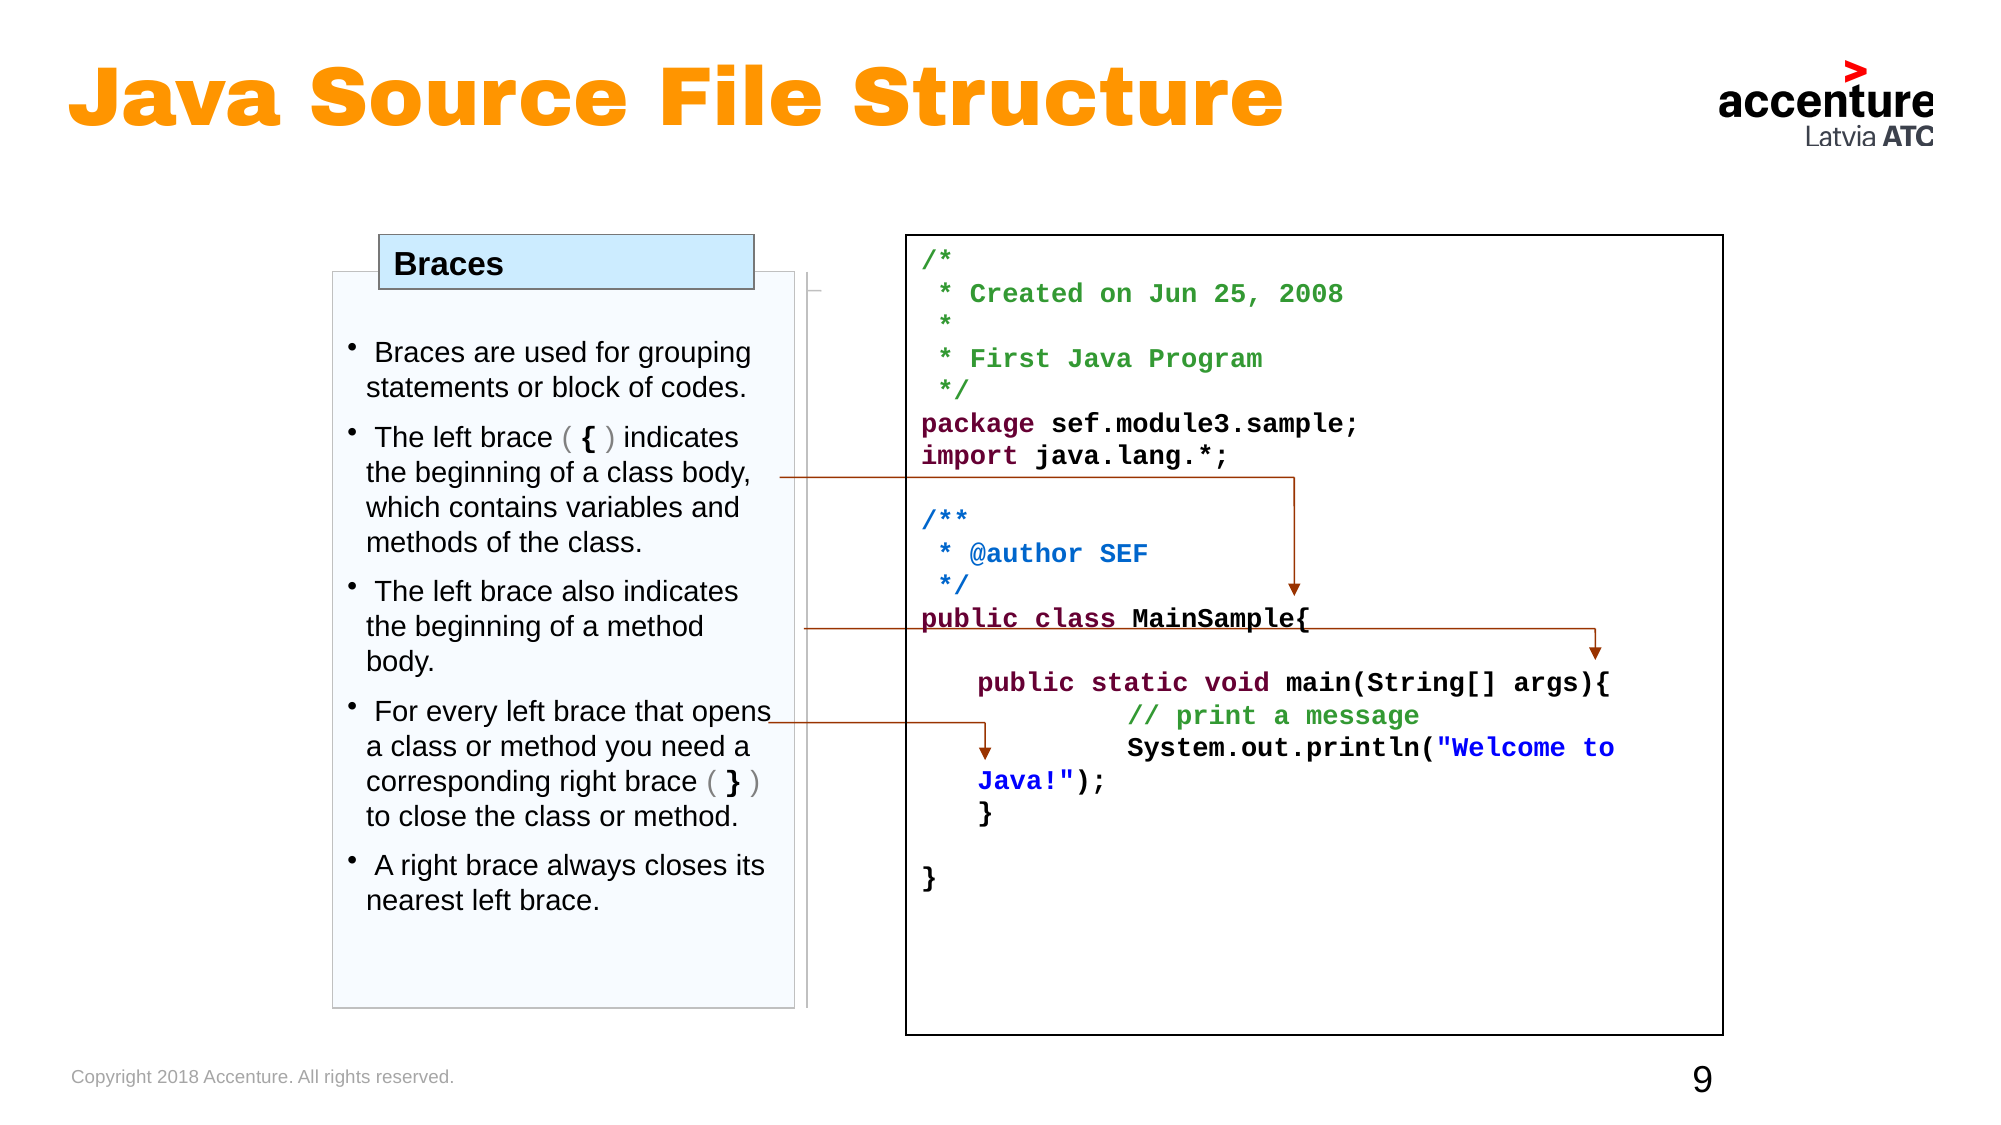

Java Source File Structure
Braces
/*
 * Created on Jun 25, 2008
 *
 * First Java Program
 */
package sef.module3.sample;
import java.lang.*;

/**
 * @author SEF
 */
public class MainSample{

	public static void main(String[] args){
		// print a message
		System.out.println("Welcome to Java!");
	}

}

 Braces are used for grouping statements or block of codes.
 The left brace ( { ) indicates the beginning of a class body, which contains variables and methods of the class.
 The left brace also indicates the beginning of a method body.
 For every left brace that opens a class or method you need a corresponding right brace ( } ) to close the class or method.
 A right brace always closes its nearest left brace.

9